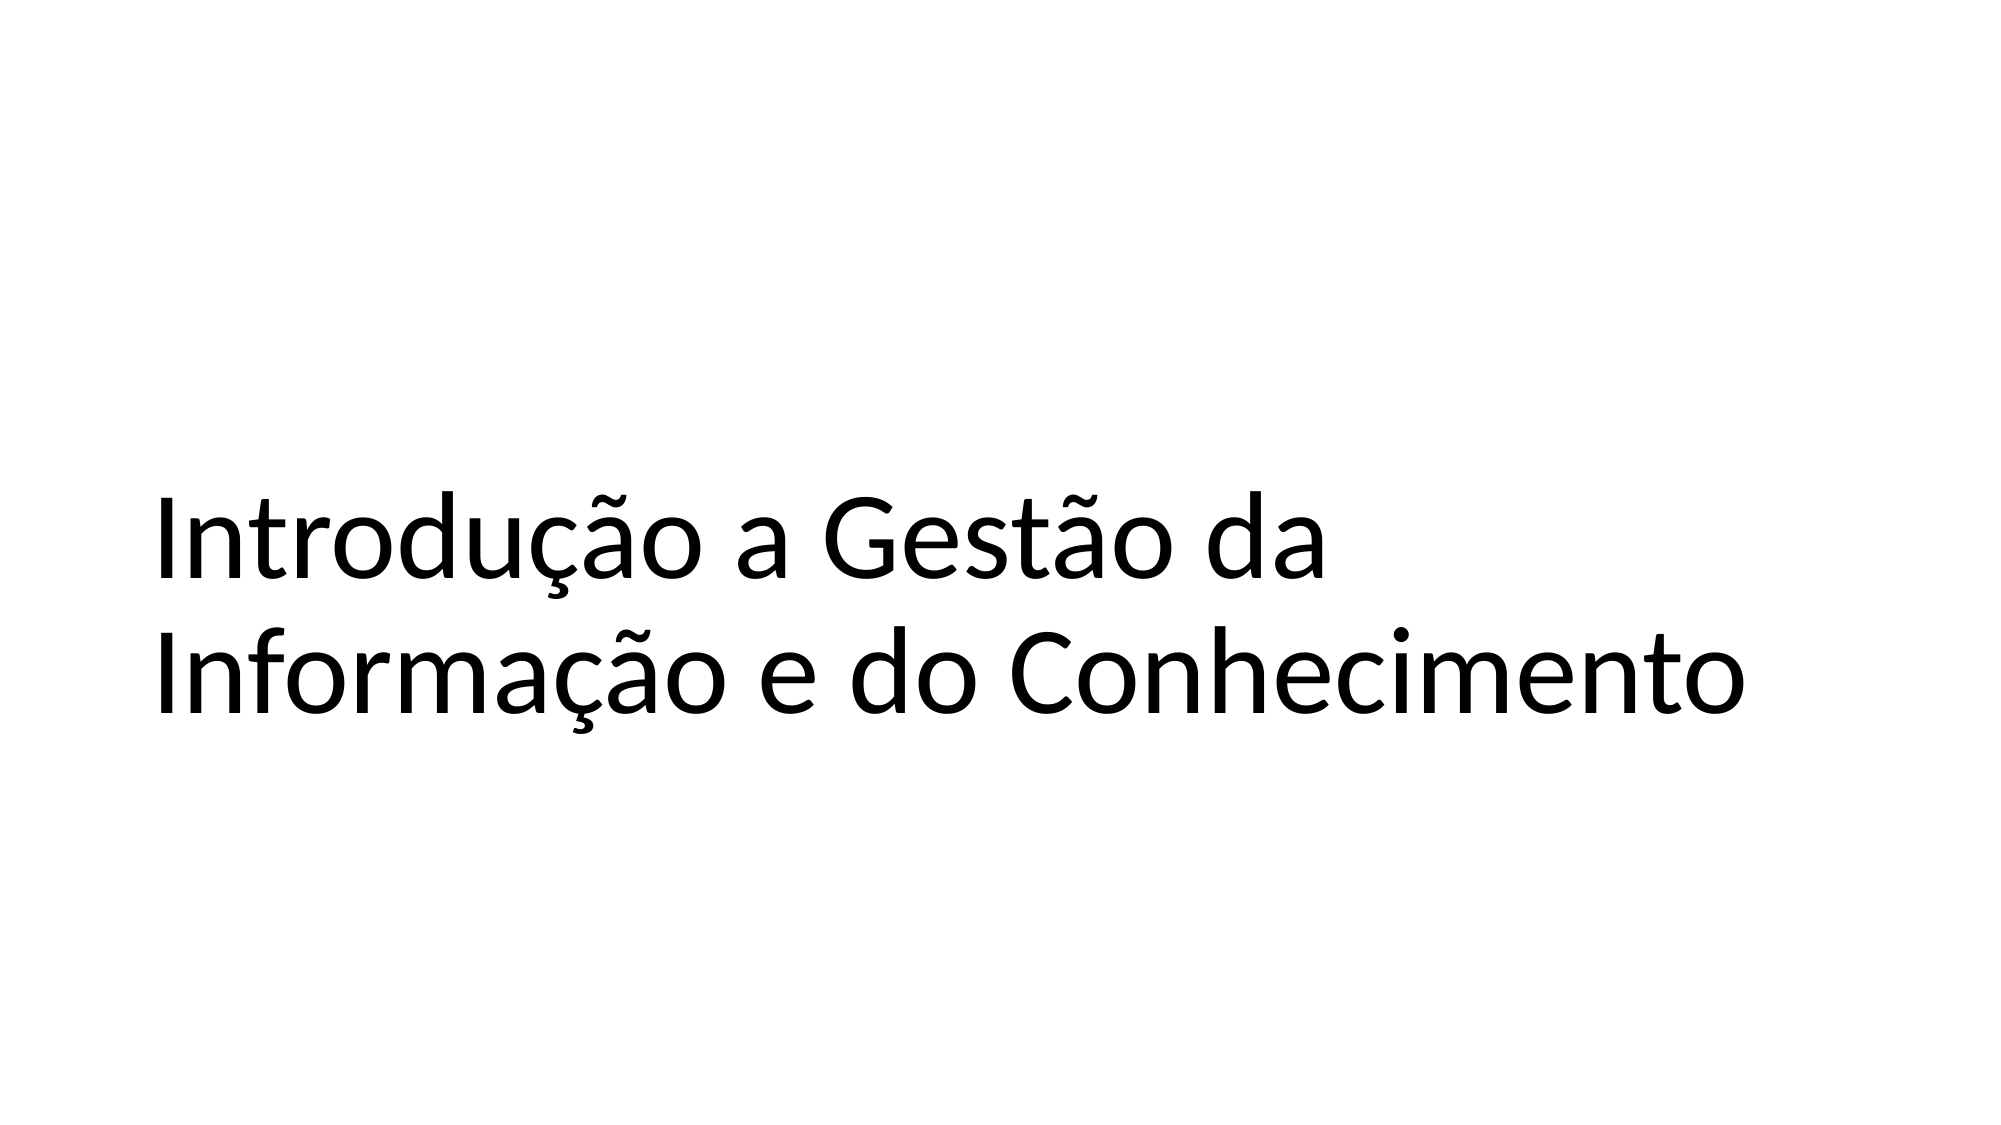

# Introdução a Gestão da Informação e do Conhecimento